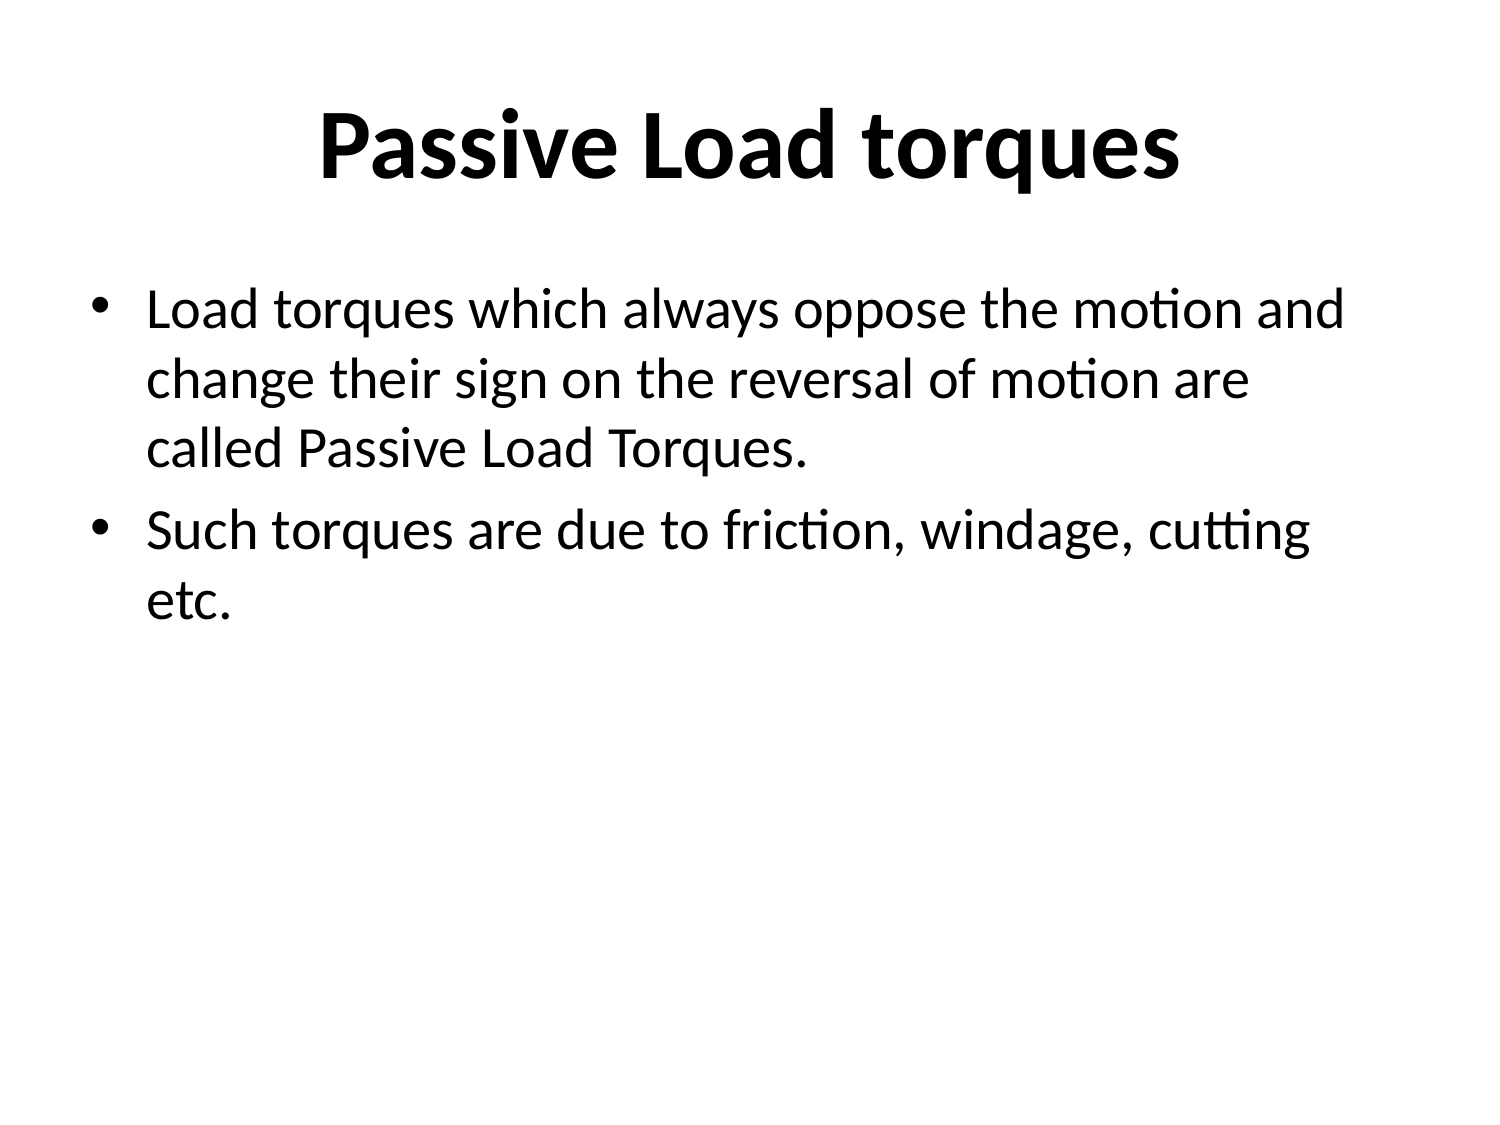

# Passive Load torques
Load torques which always oppose the motion and change their sign on the reversal of motion are called Passive Load Torques.
Such torques are due to friction, windage, cutting etc.